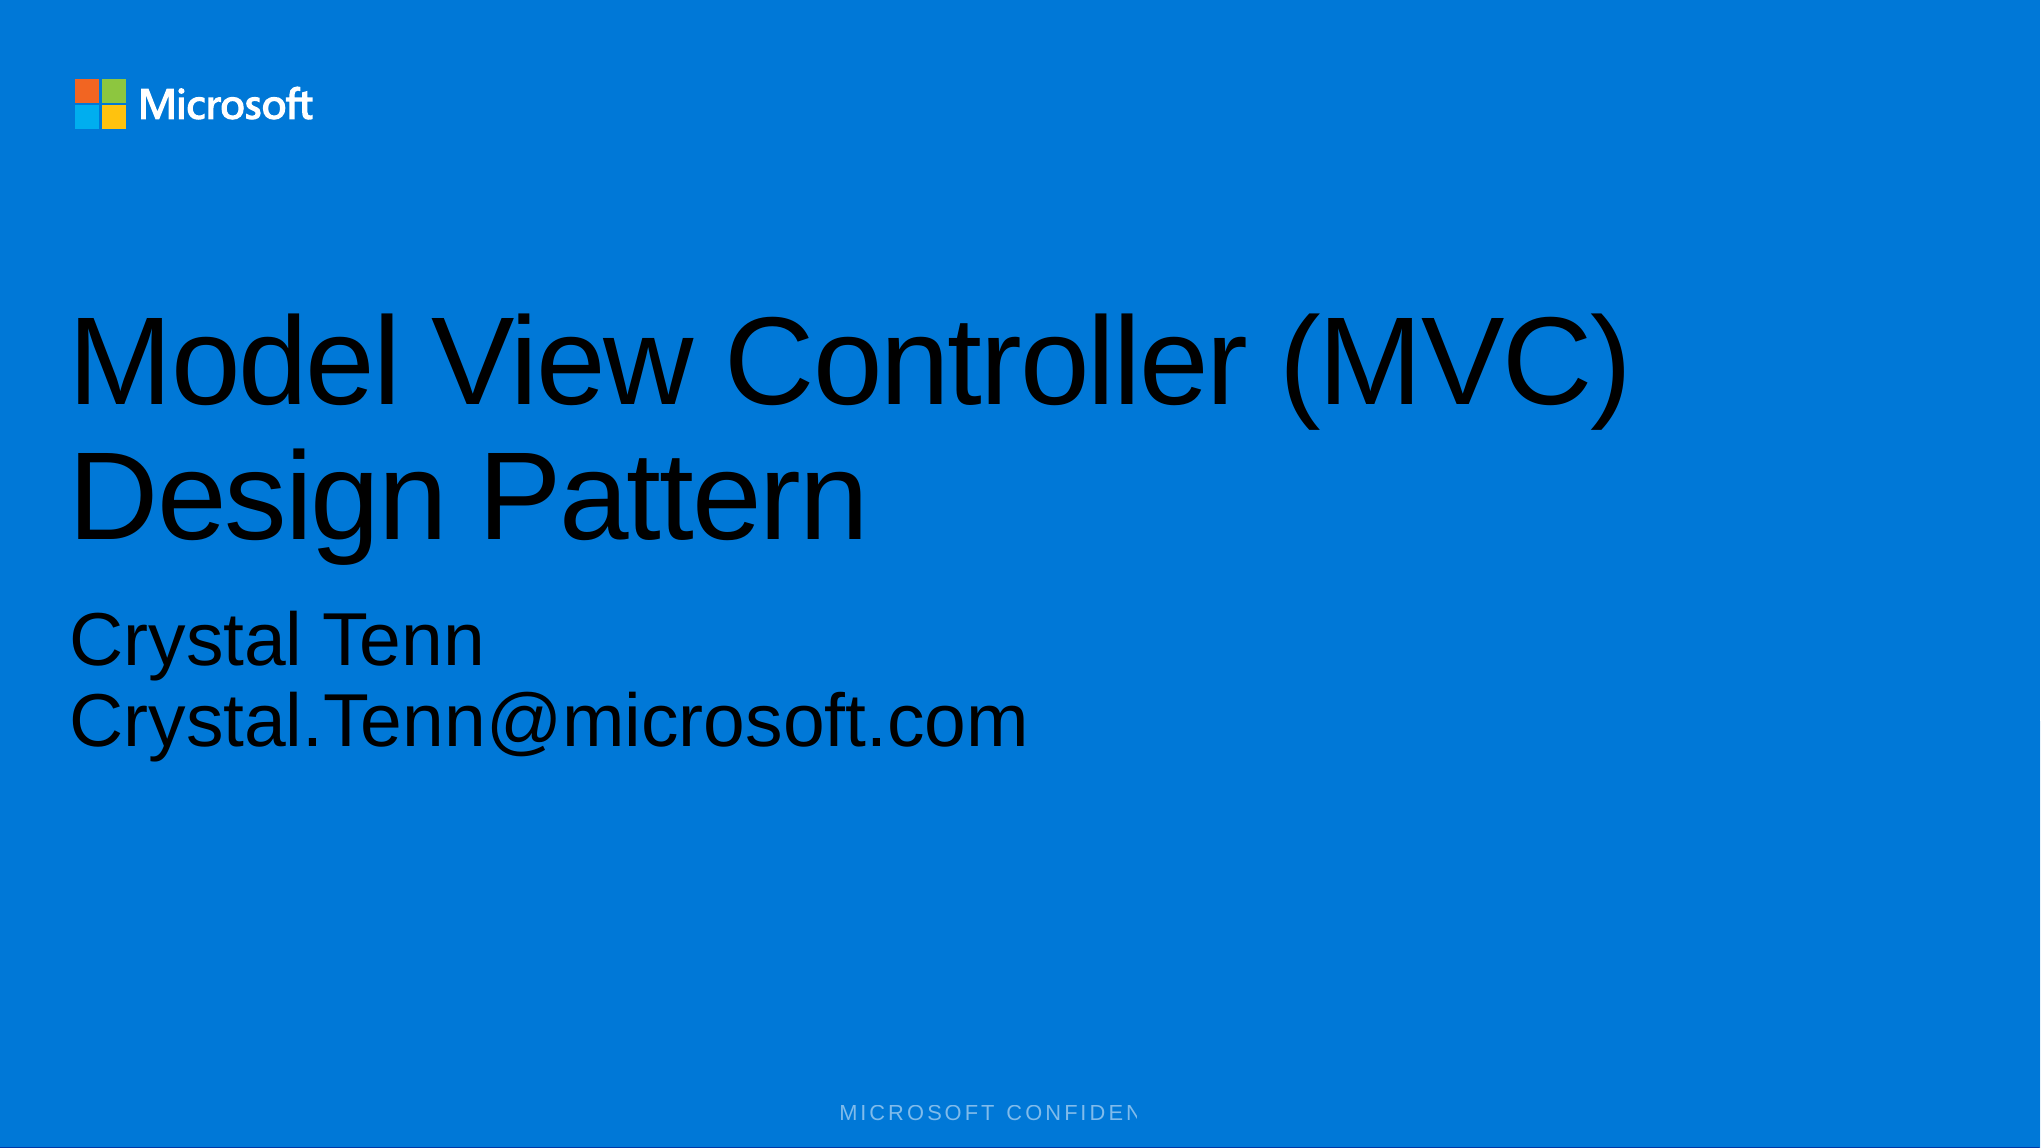

# Model View Controller (MVC) Design Pattern
Crystal Tenn
Crystal.Tenn@microsoft.com